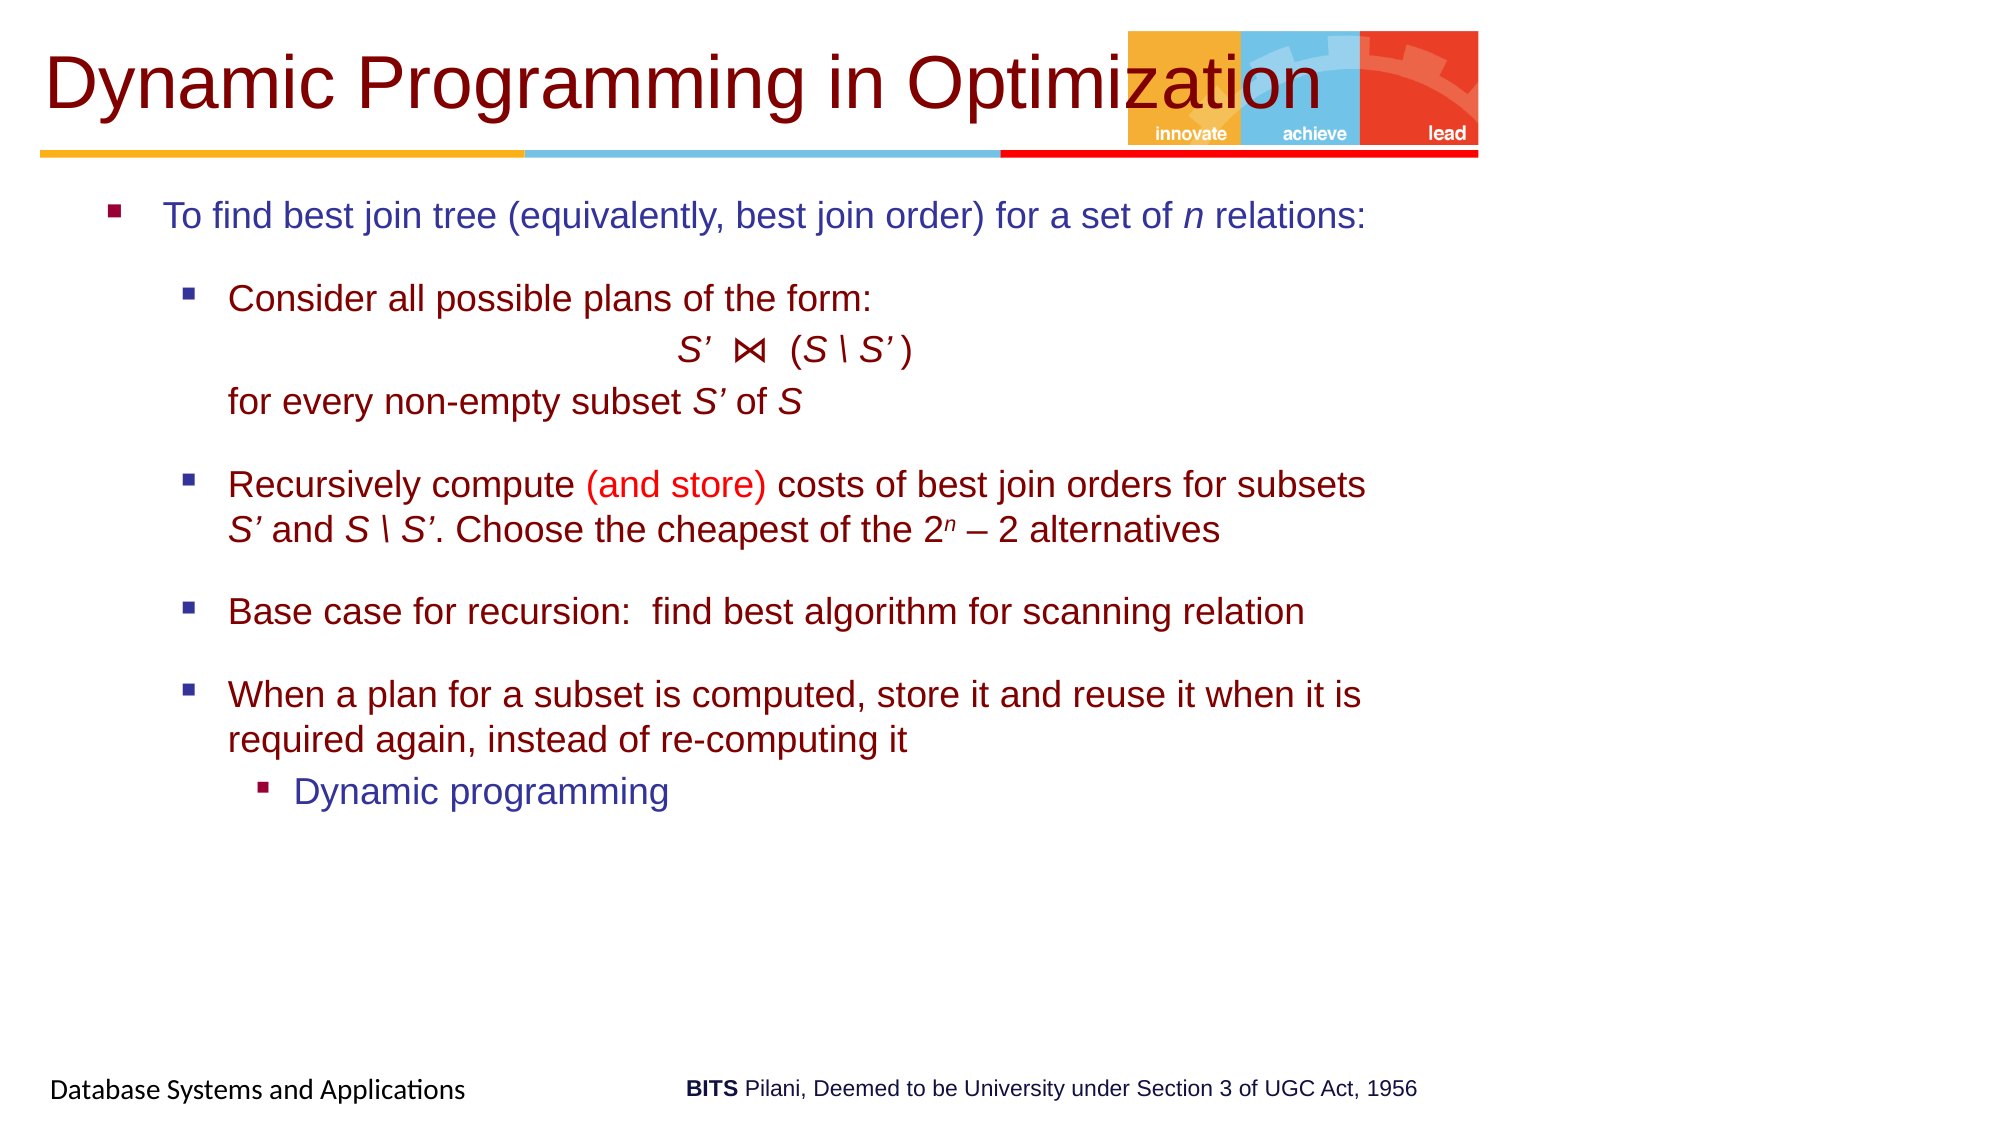

# Dynamic Programming in Optimization
To find best join tree (equivalently, best join order) for a set of n relations:
Consider all possible plans of the form:
S’  ⋈  (S \ S’ )
	for every non-empty subset S’ of S
Recursively compute (and store) costs of best join orders for subsets S’ and S \ S’. Choose the cheapest of the 2n – 2 alternatives
Base case for recursion:  find best algorithm for scanning relation
When a plan for a subset is computed, store it and reuse it when it is required again, instead of re-computing it
Dynamic programming